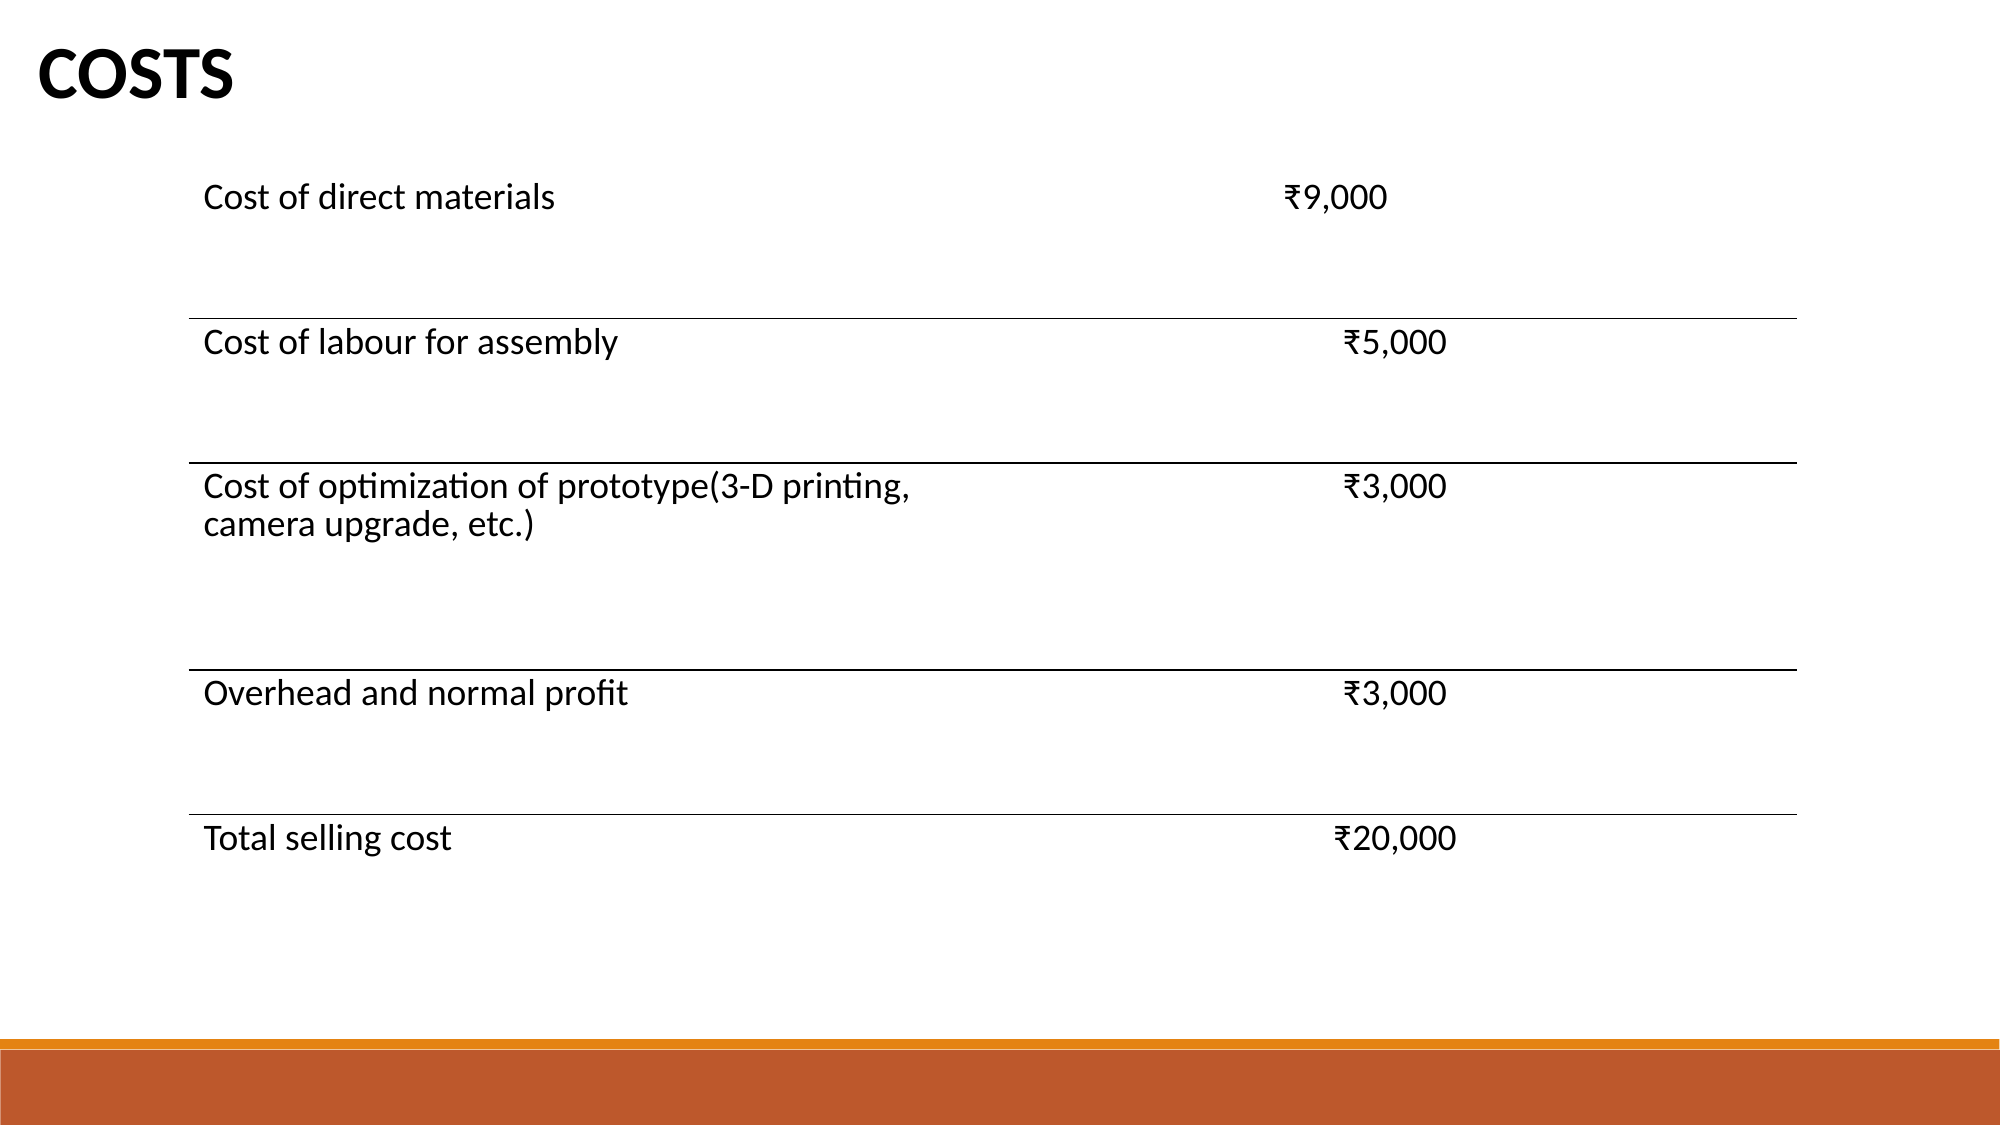

COSTS
| Cost of direct materials | ₹9,000 |
| --- | --- |
| Cost of labour for assembly | ₹5,000 |
| Cost of optimization of prototype(3-D printing, camera upgrade, etc.) | ₹3,000 |
| Overhead and normal profit | ₹3,000 |
| Total selling cost | ₹20,000 |